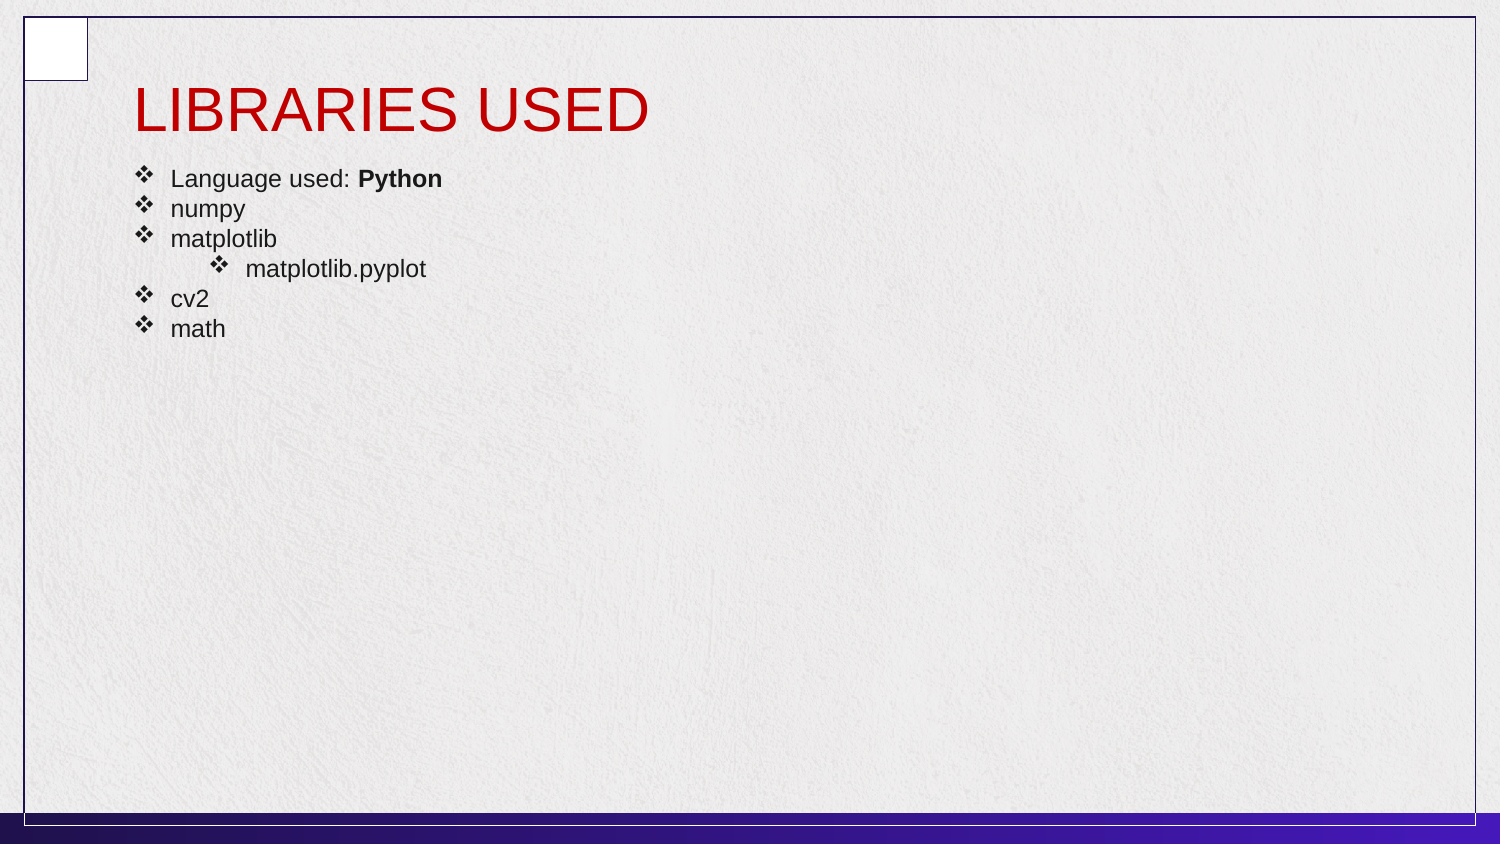

# LIBRARIES USED
Language used: Python
numpy
matplotlib
matplotlib.pyplot
cv2
math